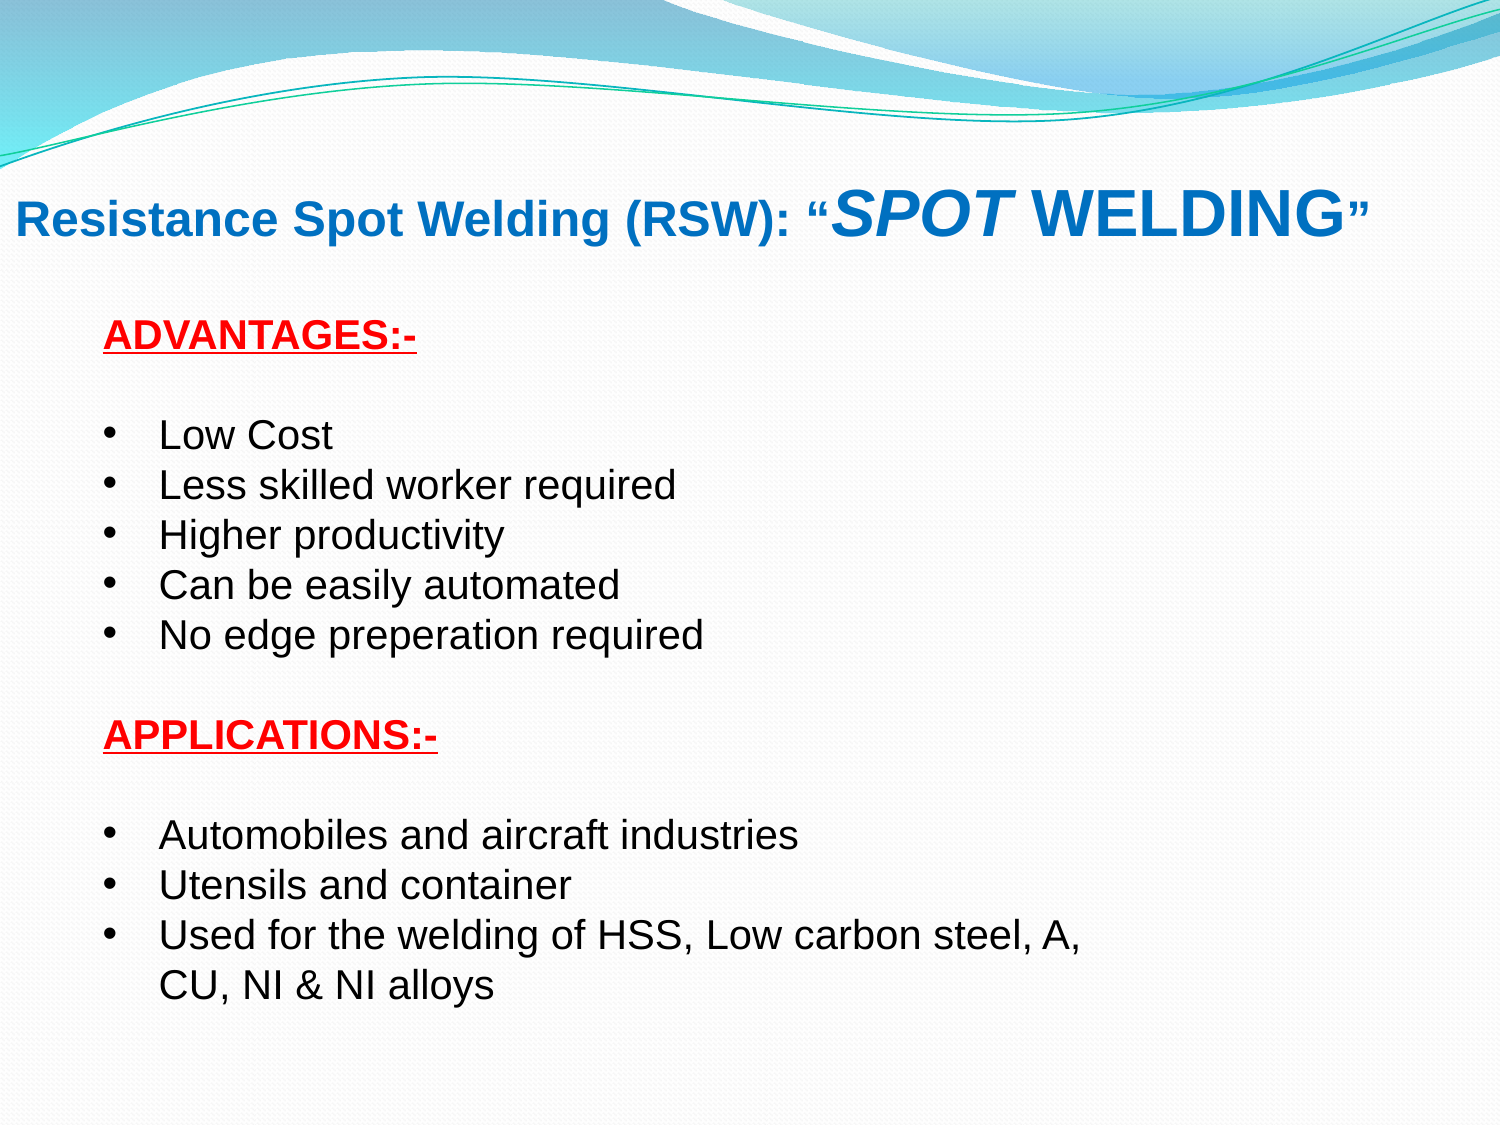

Resistance Spot Welding (RSW): “SPOT WELDING”
ADVANTAGES:-

Low Cost
Less skilled worker required
Higher productivity
Can be easily automated
No edge preperation required

APPLICATIONS:-

Automobiles and aircraft industries
Utensils and container
Used for the welding of HSS, Low carbon steel, A, CU, NI & NI alloys